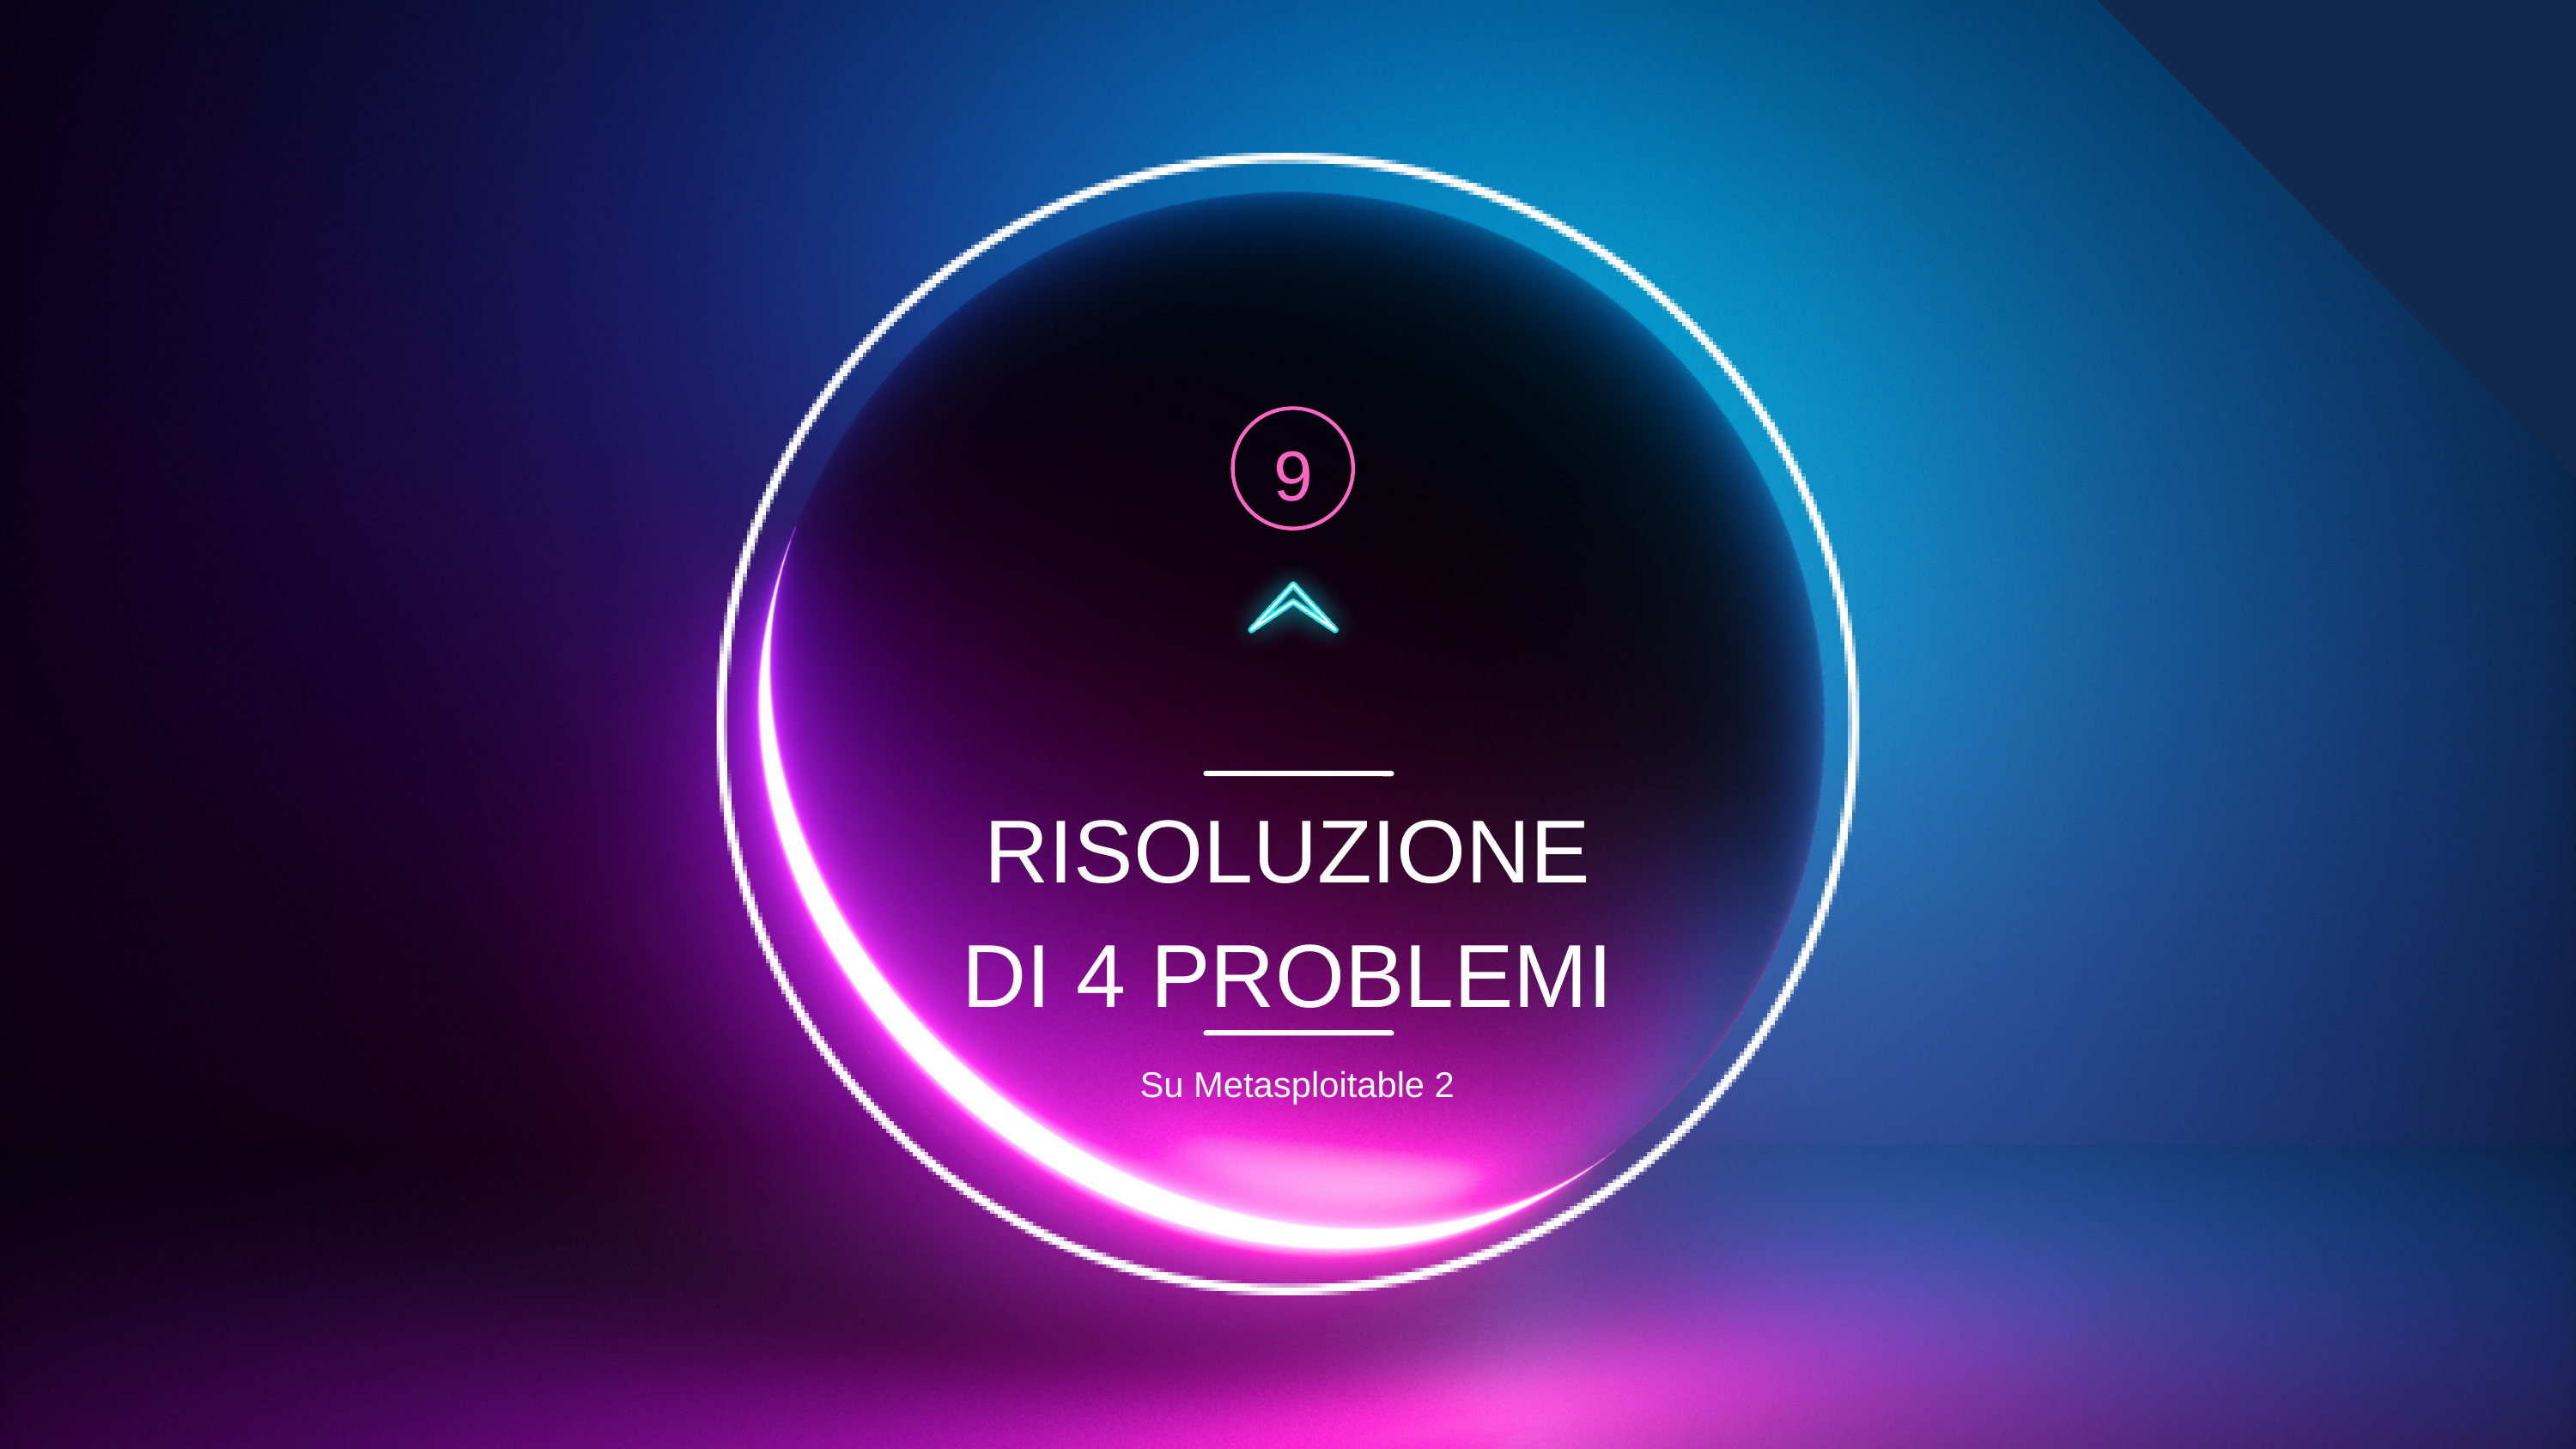

9

RISOLUZIONE DI 4 PROBLEMI

Su Metasploitable 2